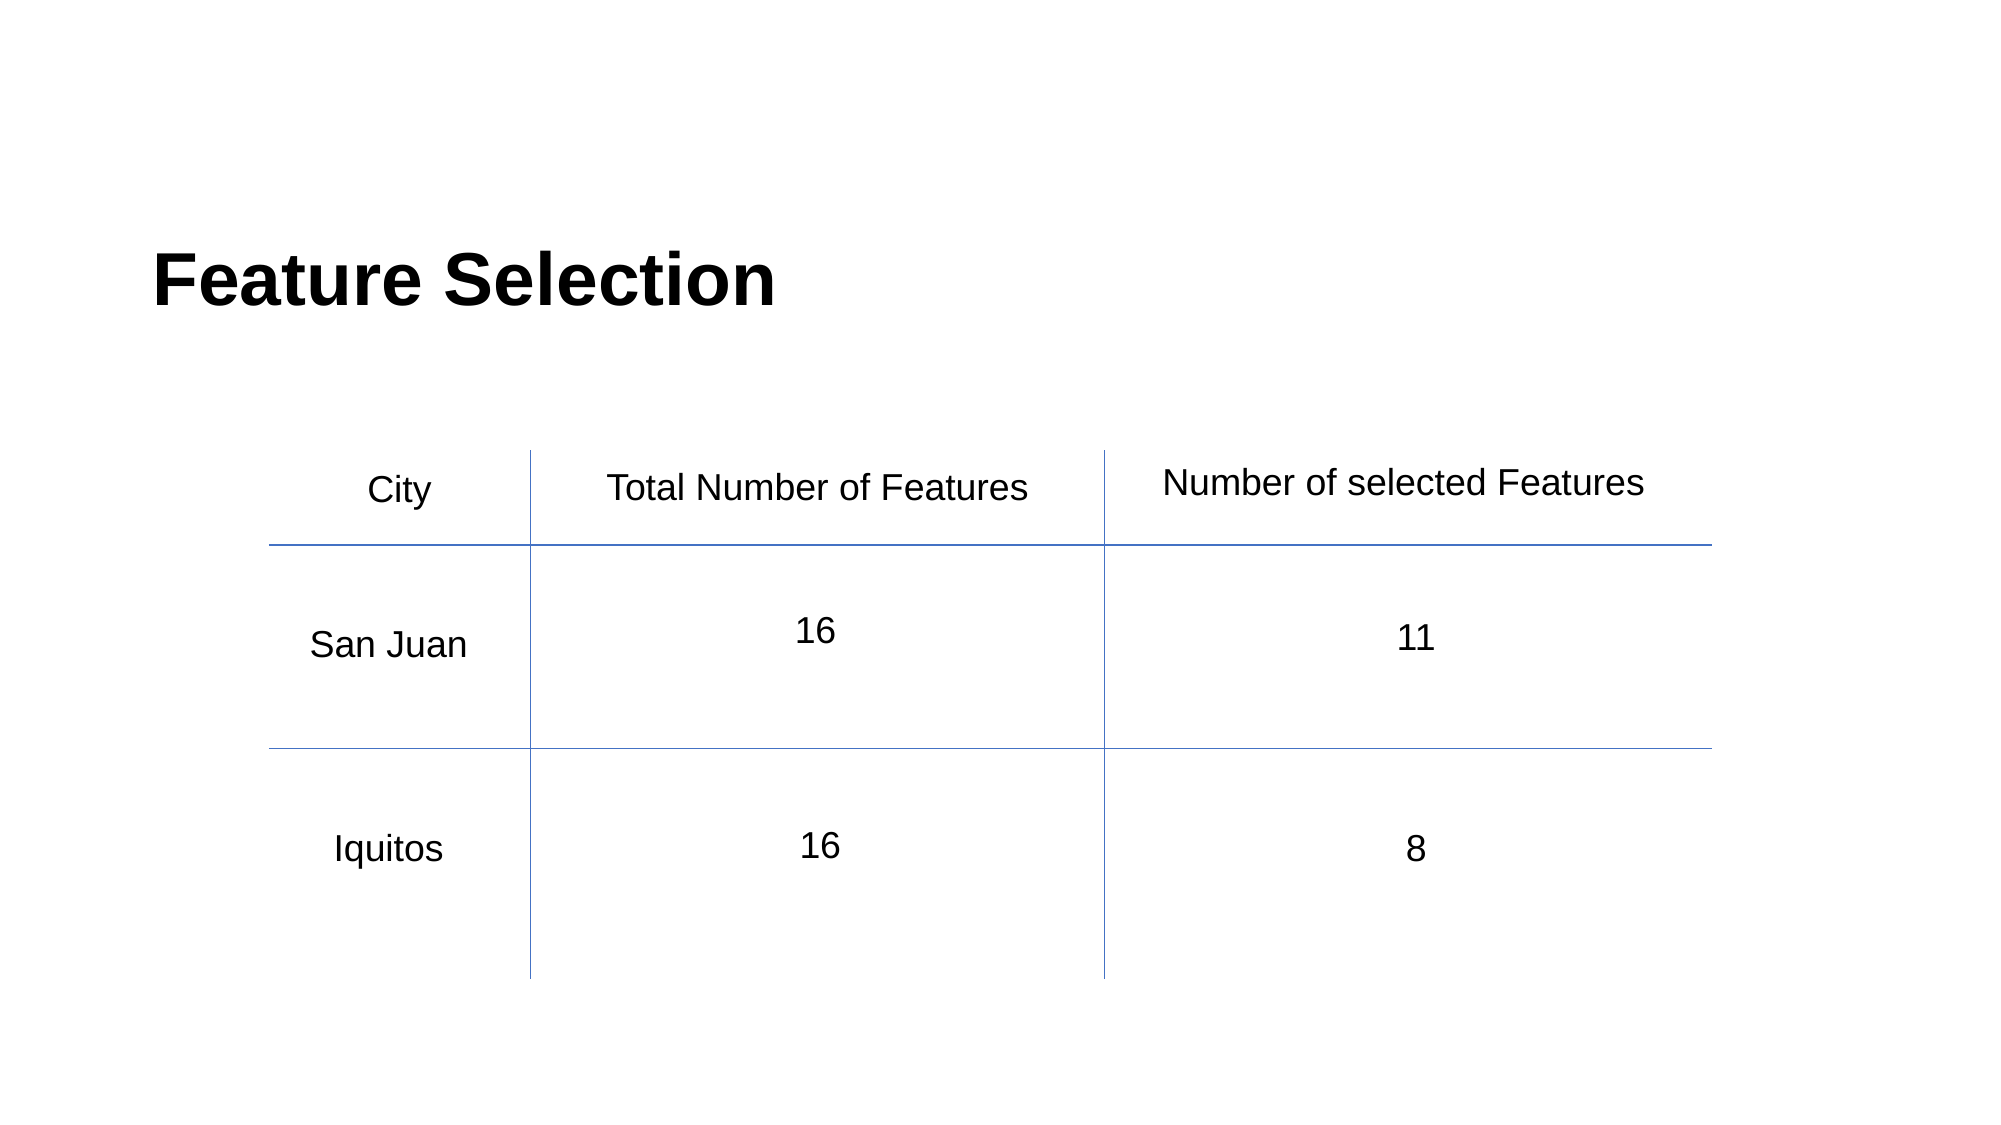

# Feature Selection
City
Number of selected Features
Total Number of Features
16
11
San Juan
16
Iquitos
8